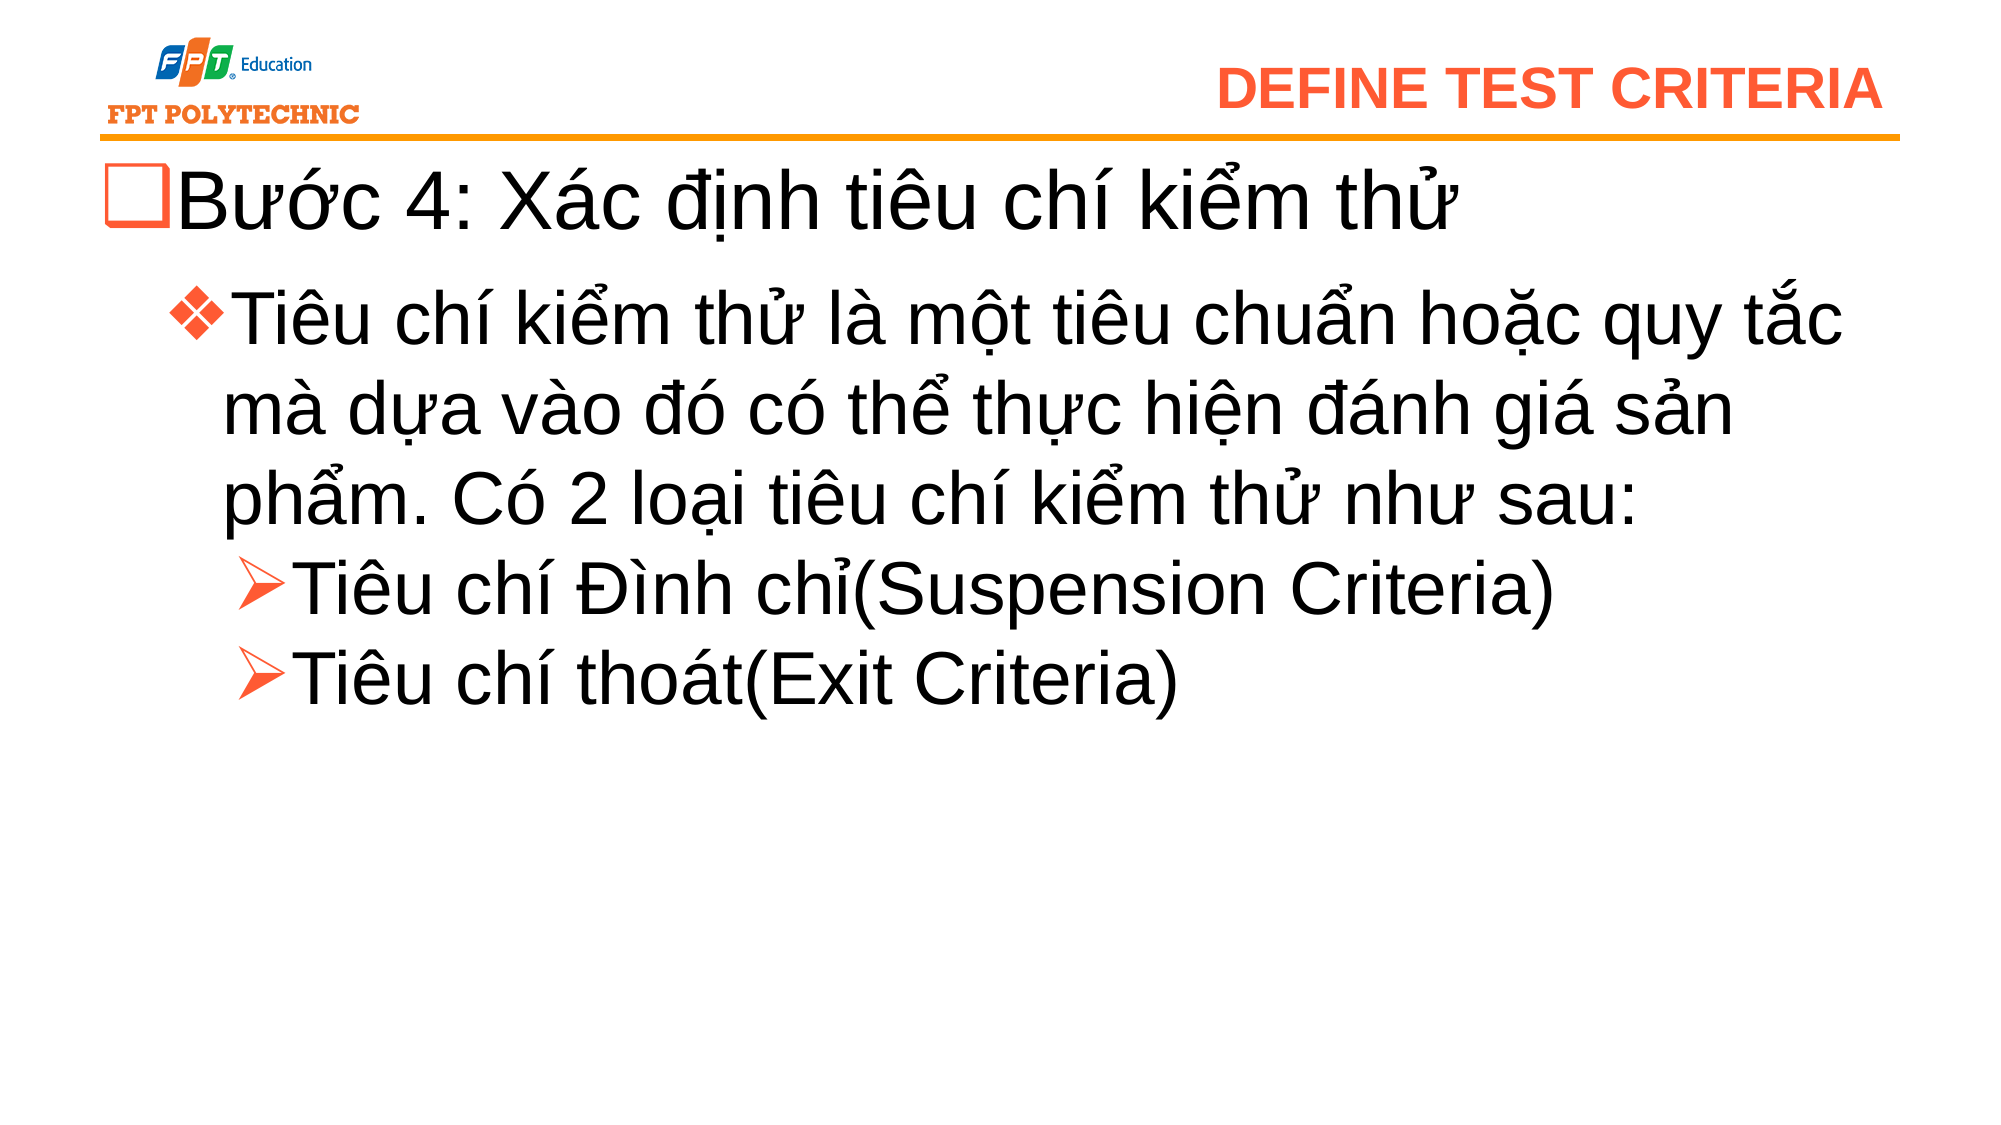

# define test criteria
Bước 4: Xác định tiêu chí kiểm thử
Tiêu chí kiểm thử là một tiêu chuẩn hoặc quy tắc mà dựa vào đó có thể thực hiện đánh giá sản phẩm. Có 2 loại tiêu chí kiểm thử như sau:
Tiêu chí Đình chỉ(Suspension Criteria)
Tiêu chí thoát(Exit Criteria)